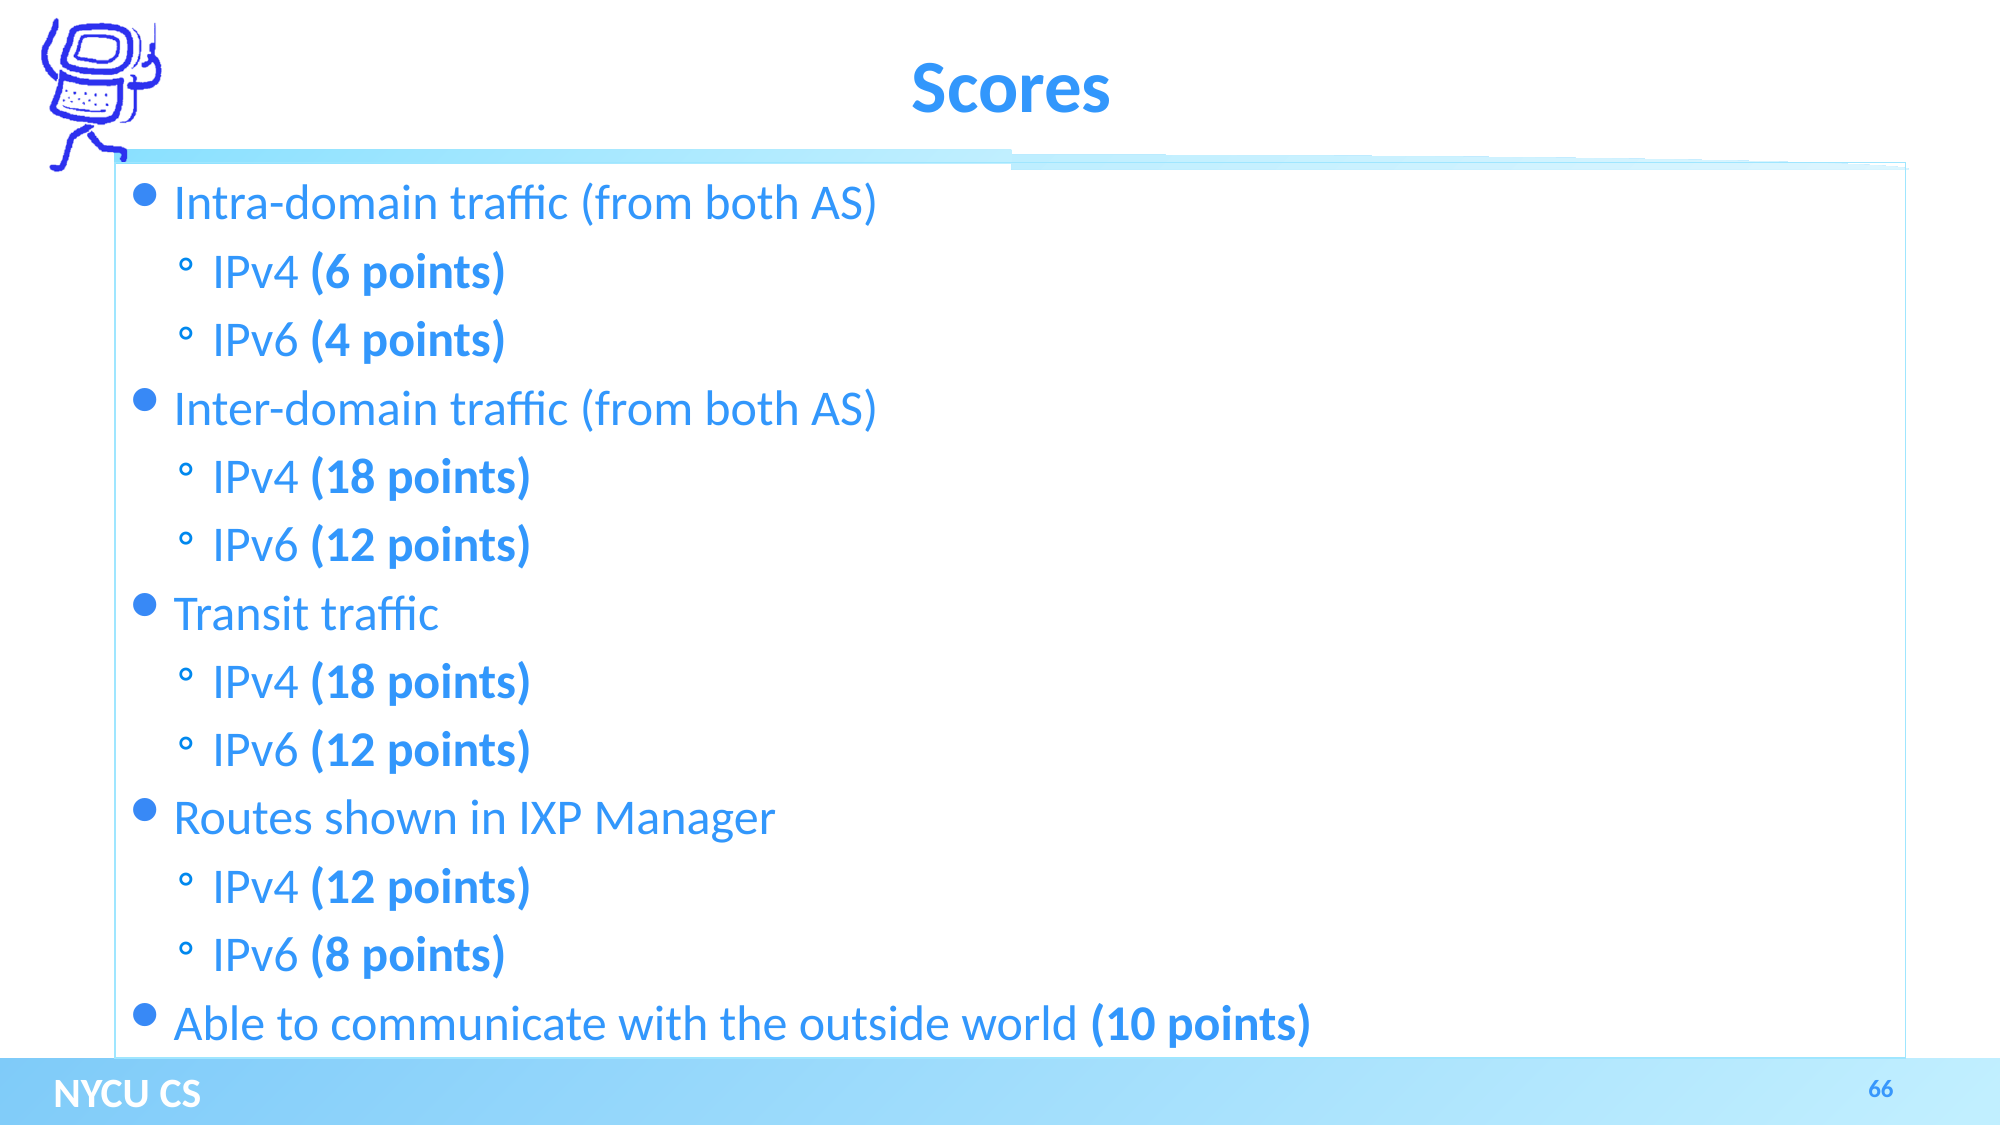

# Scores
Intra-domain traffic (from both AS)
IPv4 (6 points)
IPv6 (4 points)
Inter-domain traffic (from both AS)
IPv4 (18 points)
IPv6 (12 points)
Transit traffic
IPv4 (18 points)
IPv6 (12 points)
Routes shown in IXP Manager
IPv4 (12 points)
IPv6 (8 points)
Able to communicate with the outside world (10 points)